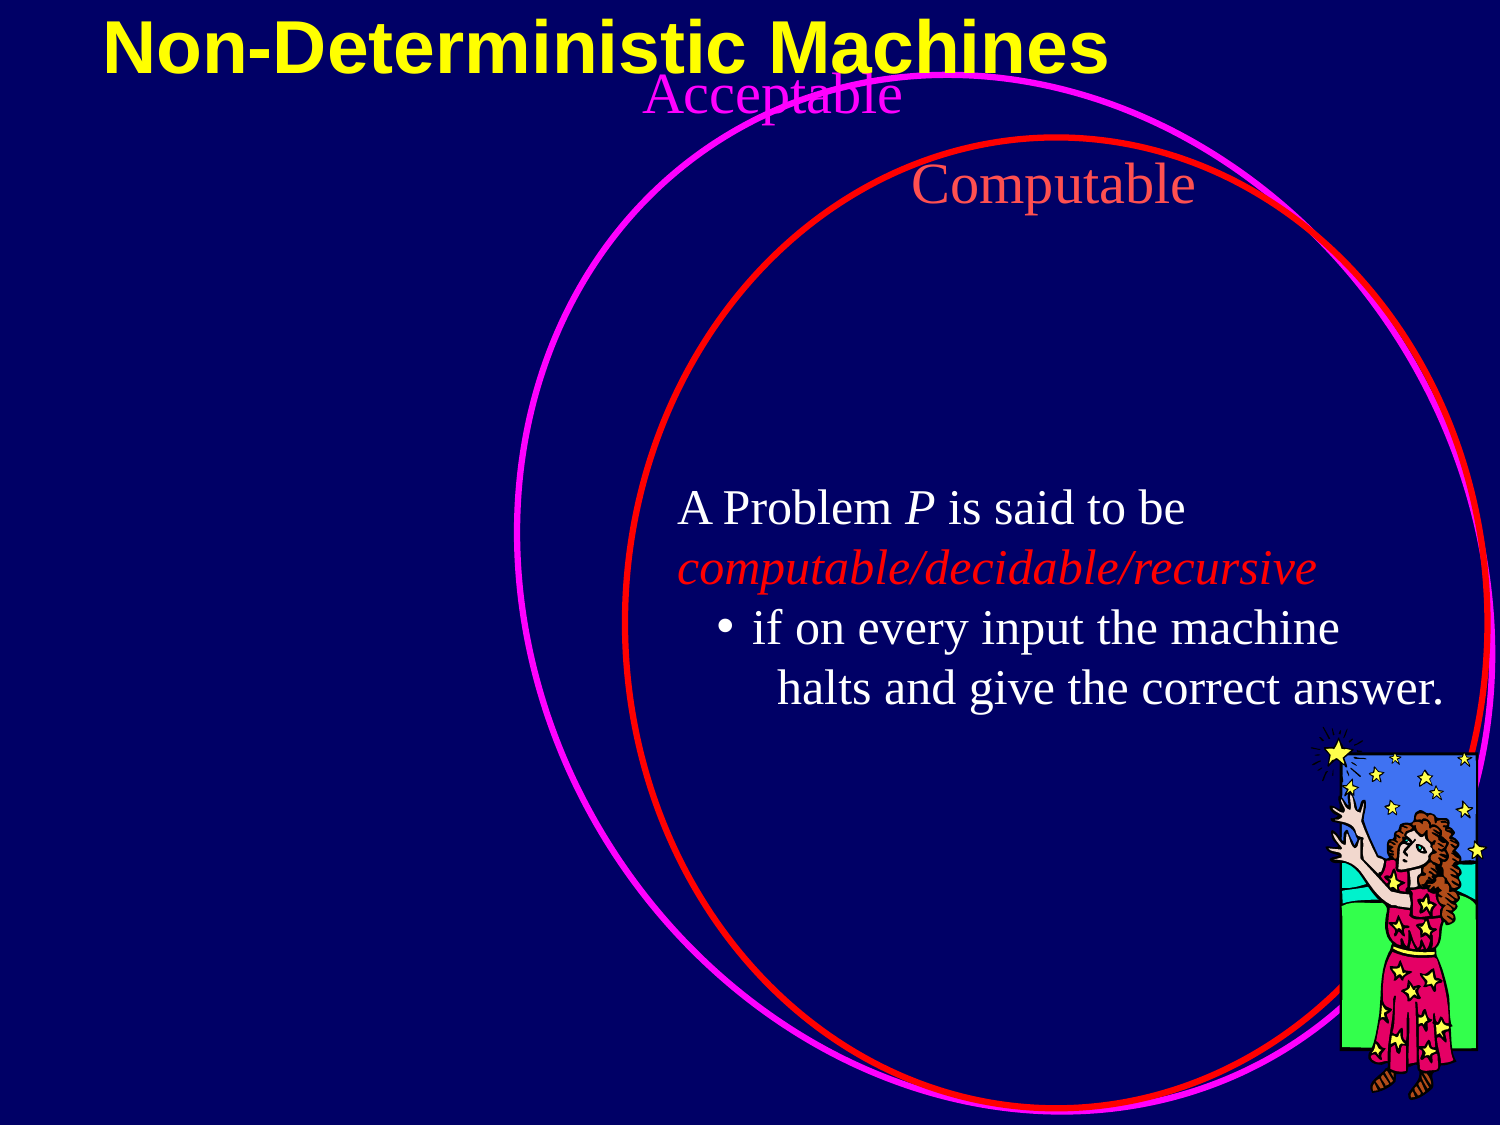

Non-Deterministic Machines
Acceptable

Computable

A Problem P is said to be
computable/decidable/recursive
if on every input the machine
  halts and give the correct answer.